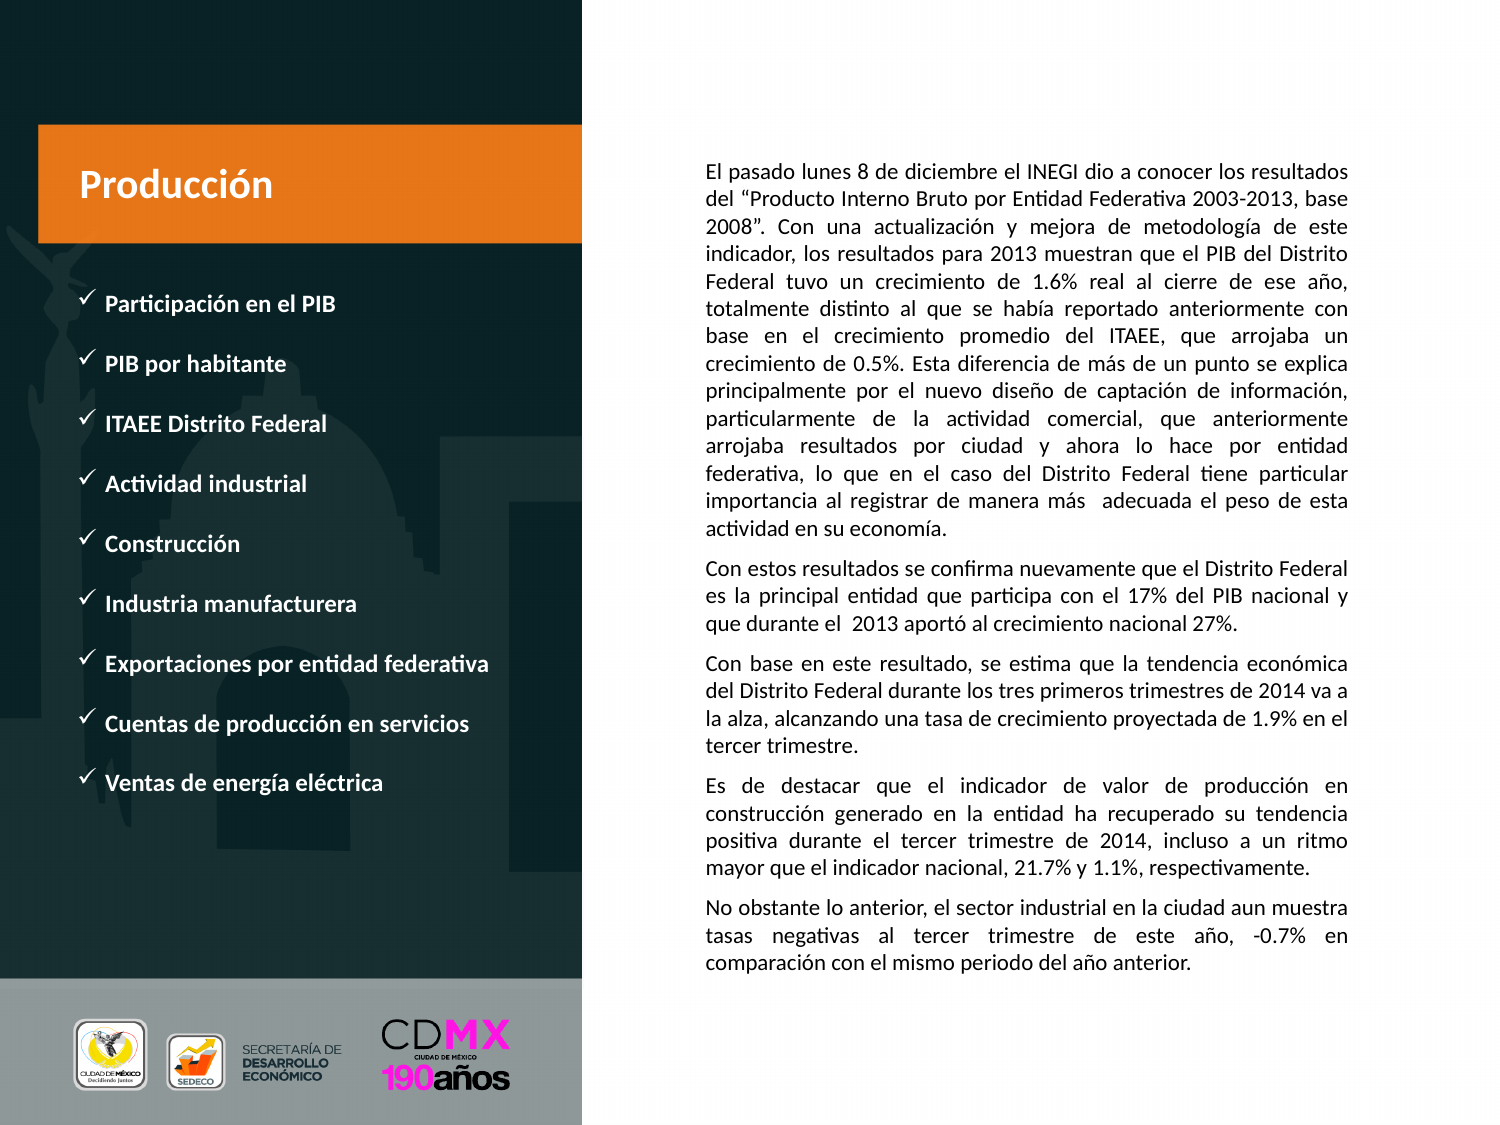

Producción
El pasado lunes 8 de diciembre el INEGI dio a conocer los resultados del “Producto Interno Bruto por Entidad Federativa 2003-2013, base 2008”. Con una actualización y mejora de metodología de este indicador, los resultados para 2013 muestran que el PIB del Distrito Federal tuvo un crecimiento de 1.6% real al cierre de ese año, totalmente distinto al que se había reportado anteriormente con base en el crecimiento promedio del ITAEE, que arrojaba un crecimiento de 0.5%. Esta diferencia de más de un punto se explica principalmente por el nuevo diseño de captación de información, particularmente de la actividad comercial, que anteriormente arrojaba resultados por ciudad y ahora lo hace por entidad federativa, lo que en el caso del Distrito Federal tiene particular importancia al registrar de manera más  adecuada el peso de esta actividad en su economía.
Con estos resultados se confirma nuevamente que el Distrito Federal es la principal entidad que participa con el 17% del PIB nacional y que durante el  2013 aportó al crecimiento nacional 27%.
Con base en este resultado, se estima que la tendencia económica del Distrito Federal durante los tres primeros trimestres de 2014 va a la alza, alcanzando una tasa de crecimiento proyectada de 1.9% en el tercer trimestre.
Es de destacar que el indicador de valor de producción en construcción generado en la entidad ha recuperado su tendencia positiva durante el tercer trimestre de 2014, incluso a un ritmo mayor que el indicador nacional, 21.7% y 1.1%, respectivamente.
No obstante lo anterior, el sector industrial en la ciudad aun muestra tasas negativas al tercer trimestre de este año, -0.7% en comparación con el mismo periodo del año anterior.
Participación en el PIB

PIB por habitante

ITAEE Distrito Federal

Actividad industrial

Construcción

Industria manufacturera

Exportaciones por entidad federativa

Cuentas de producción en servicios

Ventas de energía eléctrica